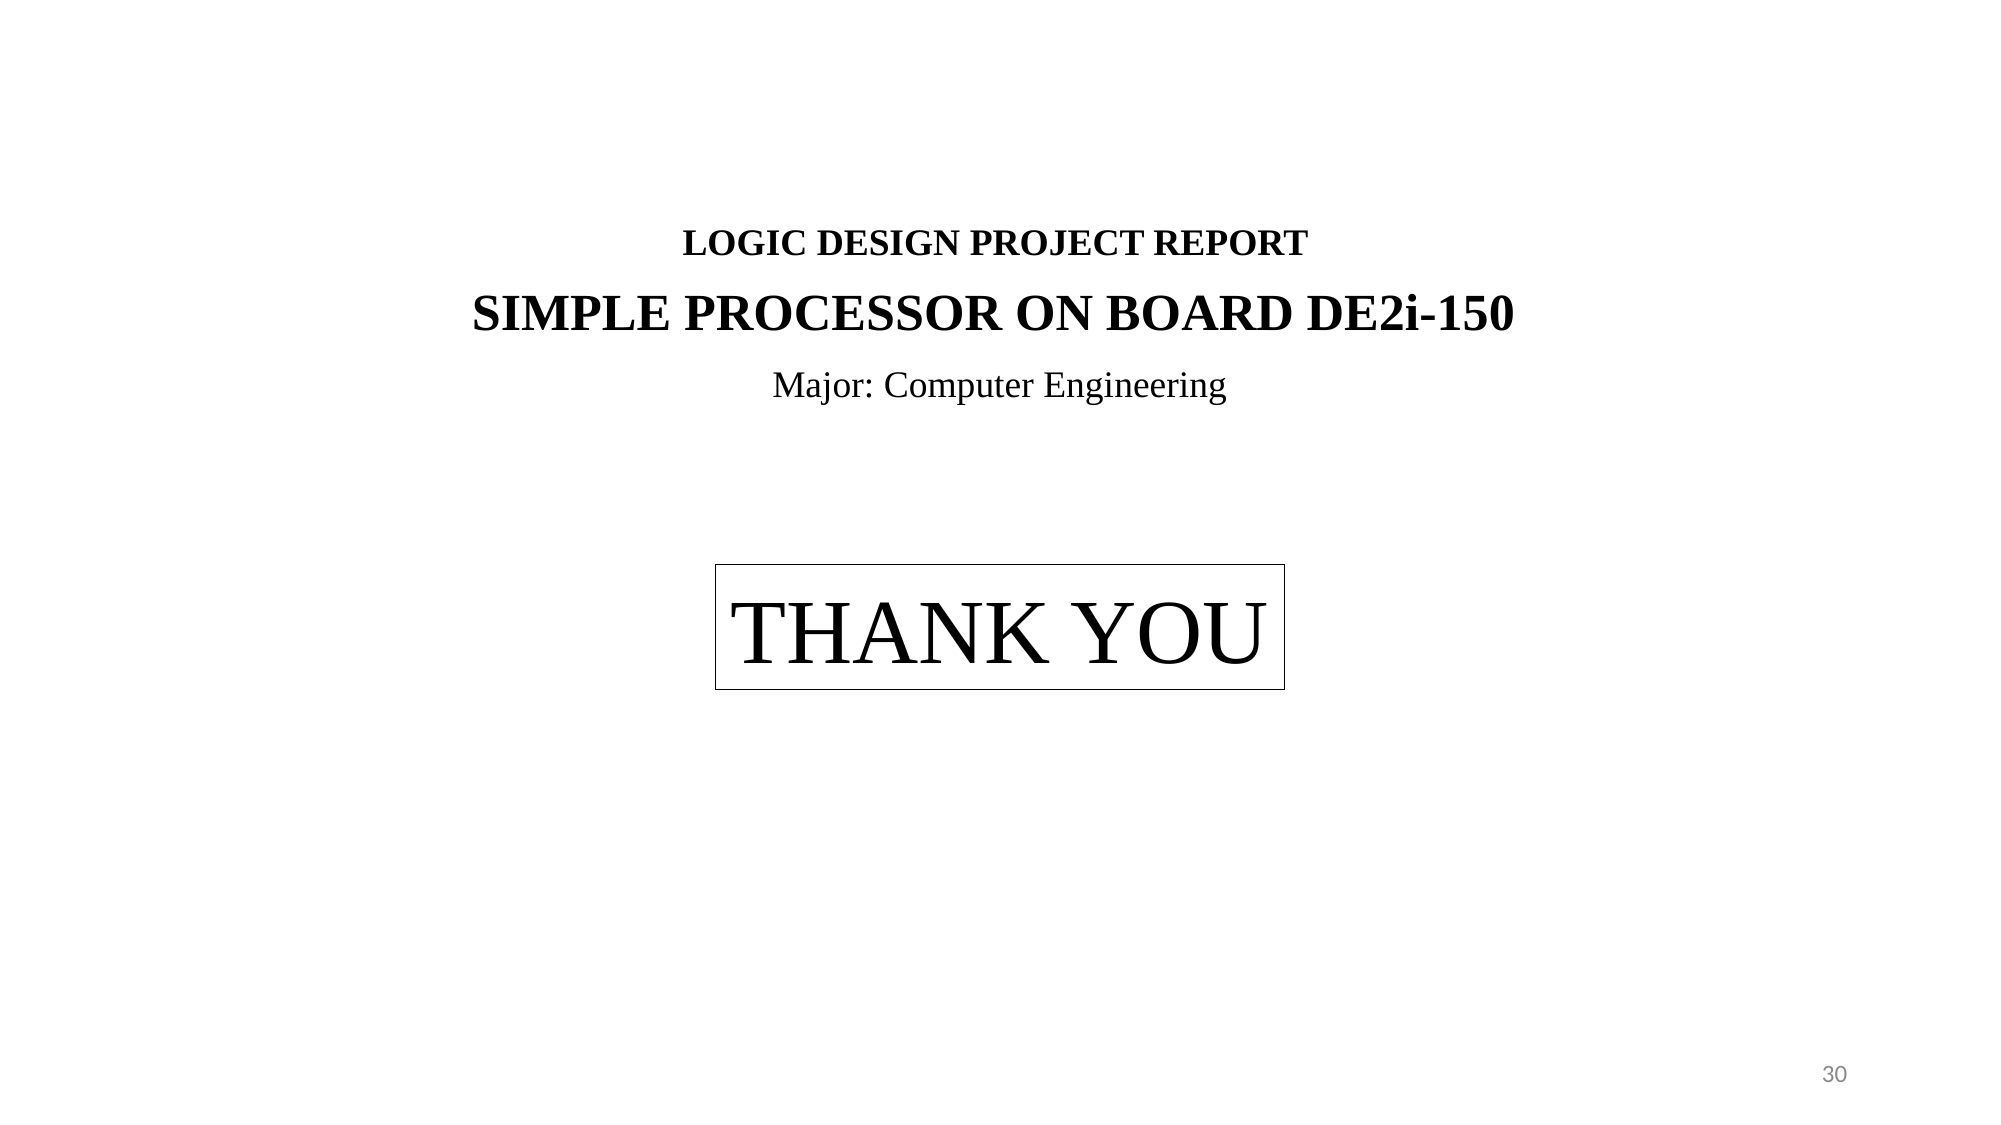

LOGIC DESIGN PROJECT REPORT
SIMPLE PROCESSOR ON BOARD DE2i-150
Major: Computer Engineering
THANK YOU
30